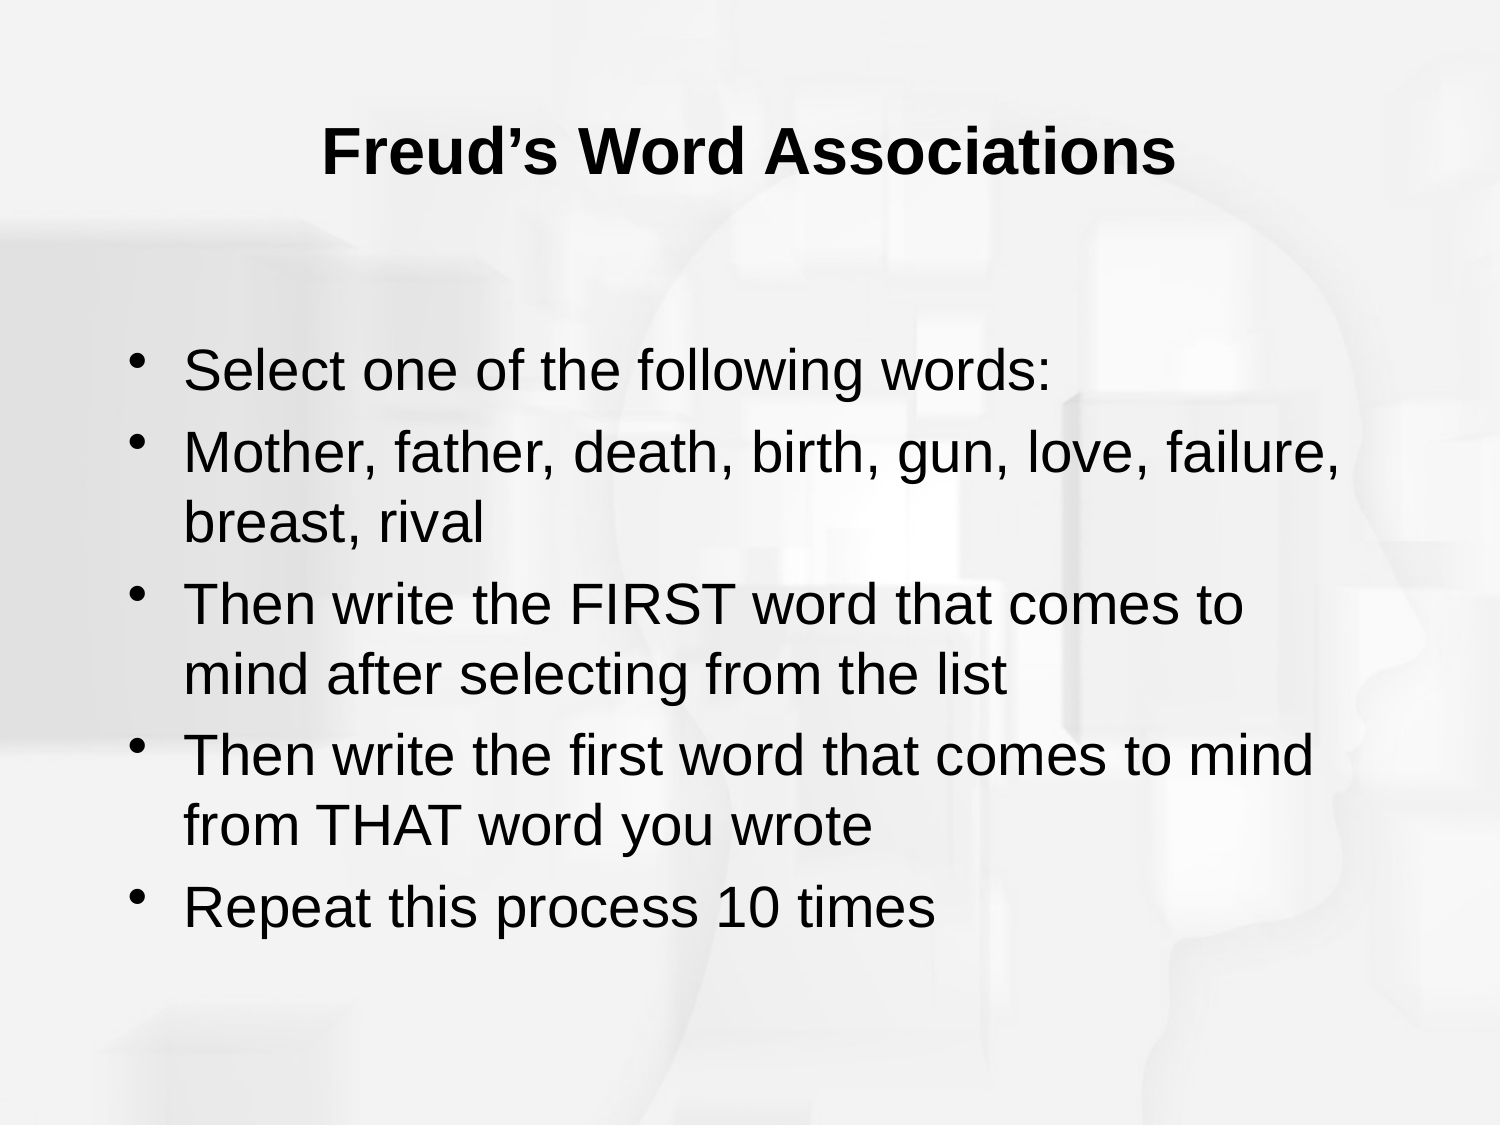

# Freud’s Word Associations
Select one of the following words:
Mother, father, death, birth, gun, love, failure, breast, rival
Then write the FIRST word that comes to mind after selecting from the list
Then write the first word that comes to mind from THAT word you wrote
Repeat this process 10 times